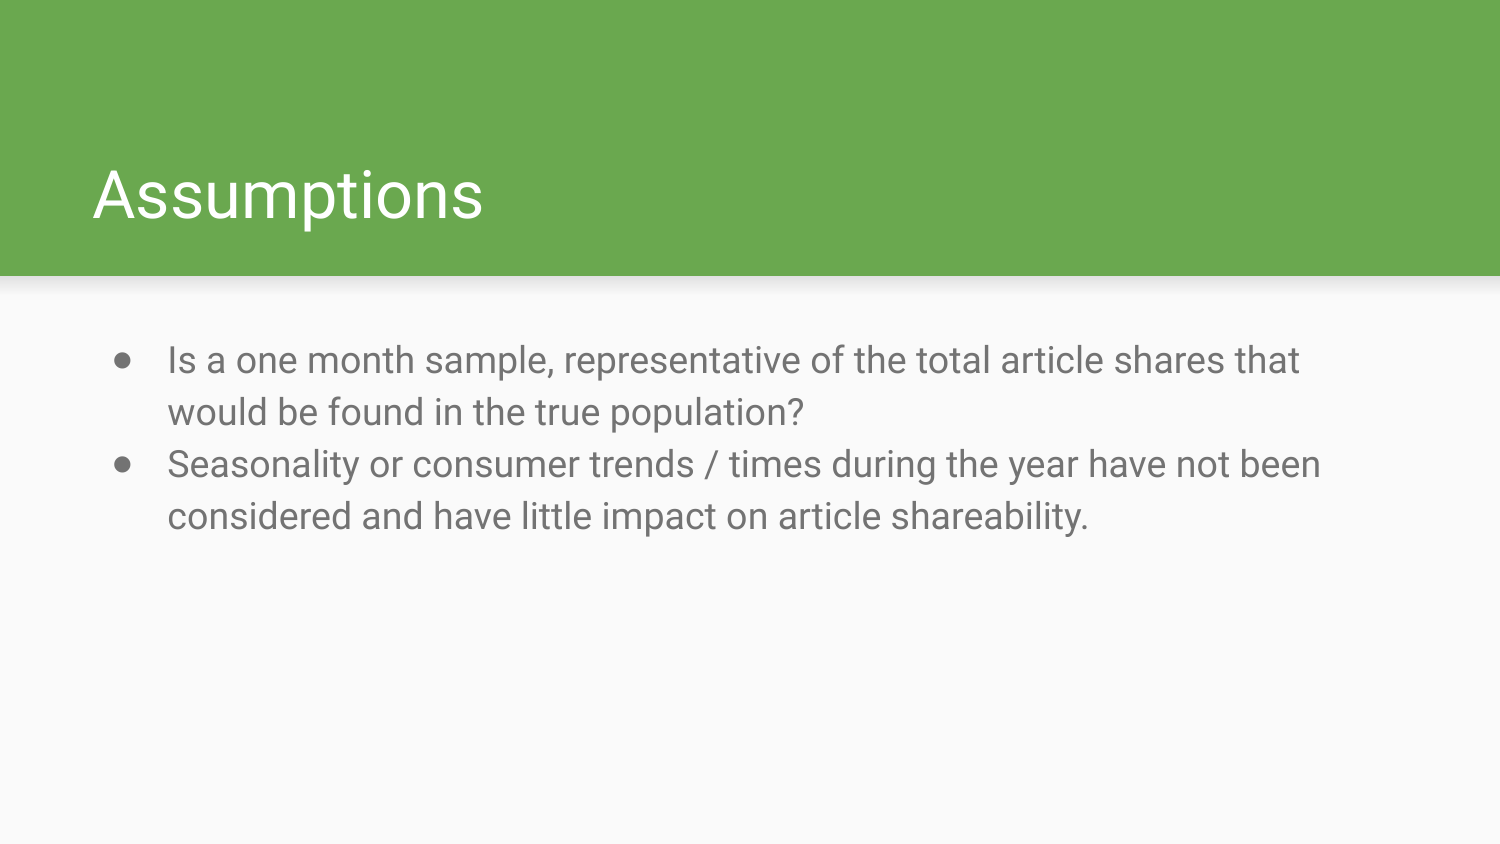

# Assumptions
Is a one month sample, representative of the total article shares that would be found in the true population?
Seasonality or consumer trends / times during the year have not been considered and have little impact on article shareability.